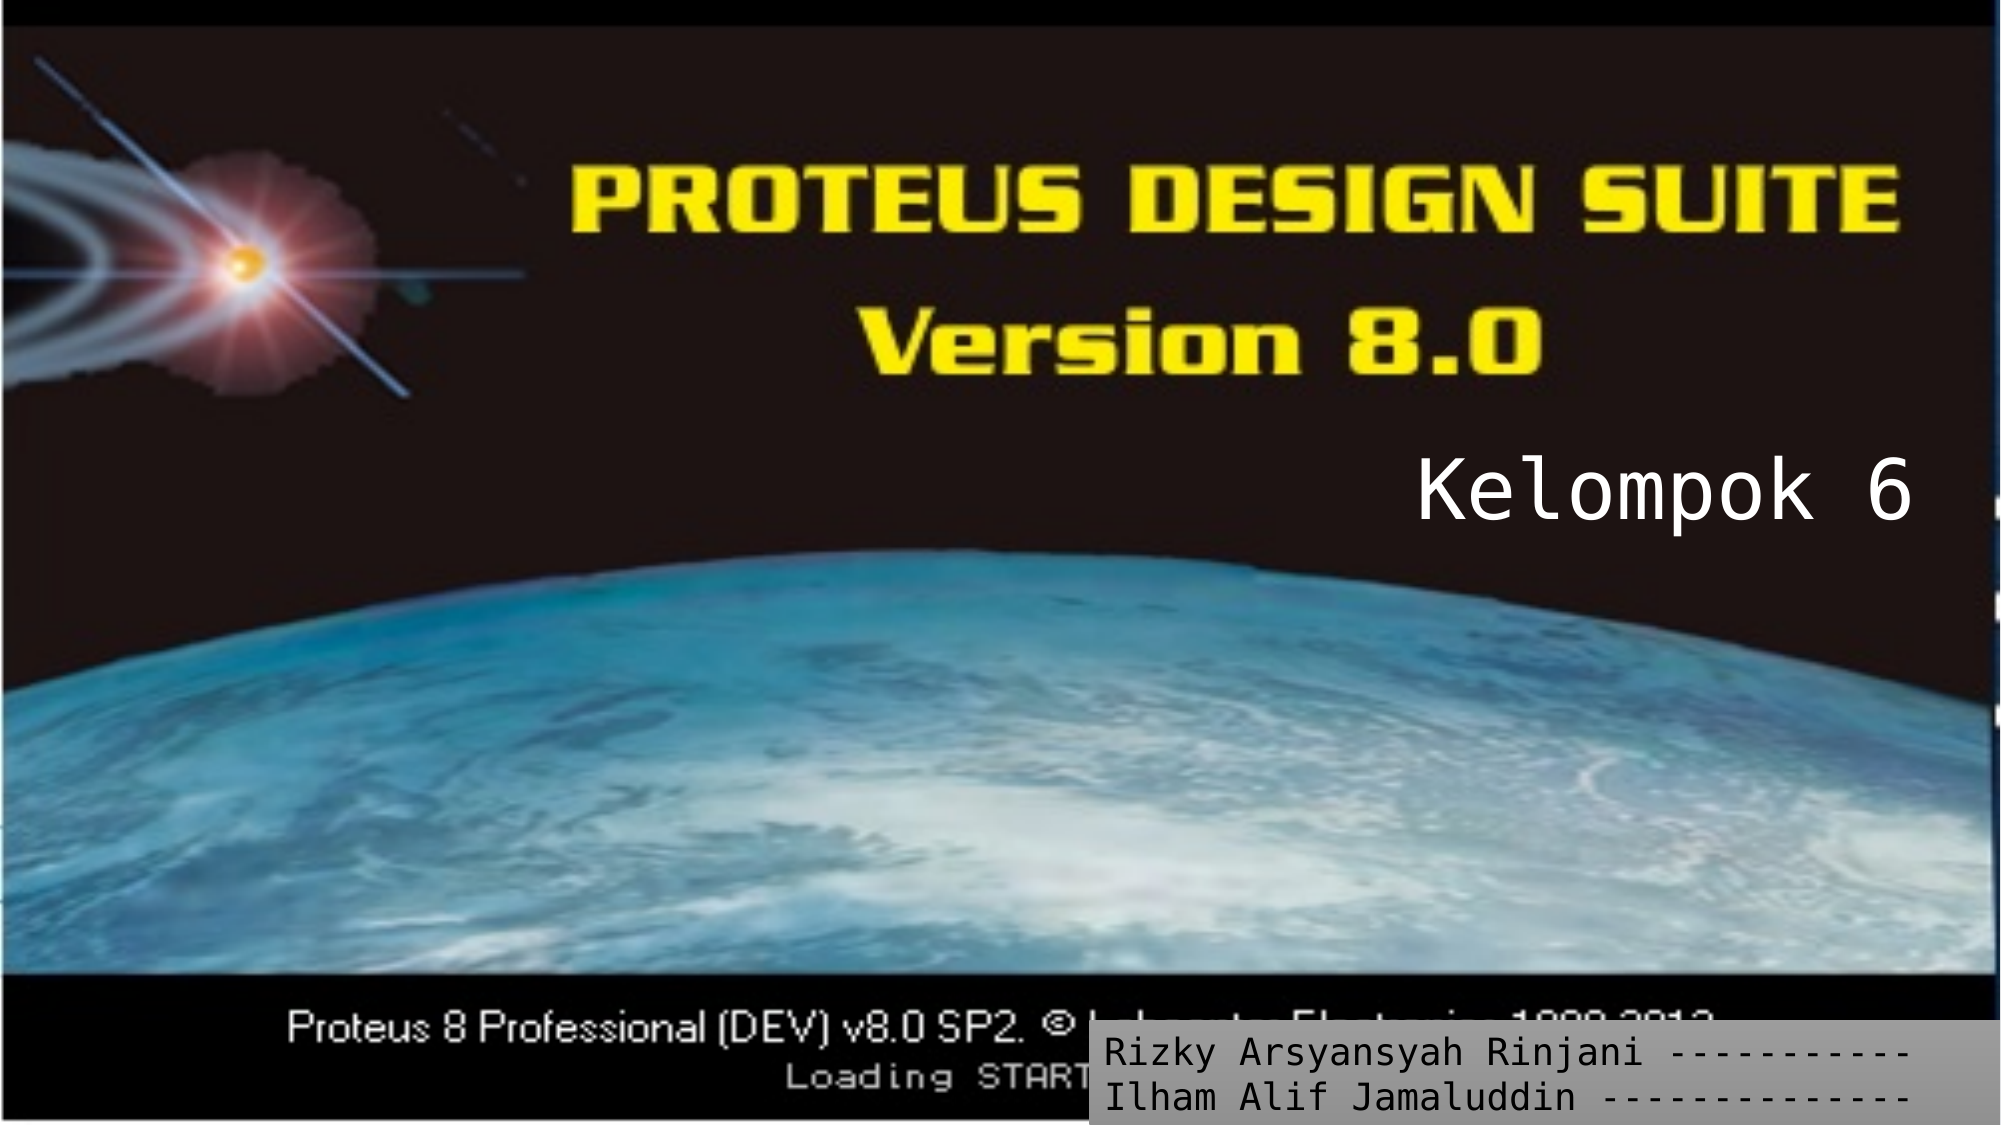

Kelompok 6

Rizky Arsyansyah Rinjani -----------
Ilham Alif Jamaluddin --------------